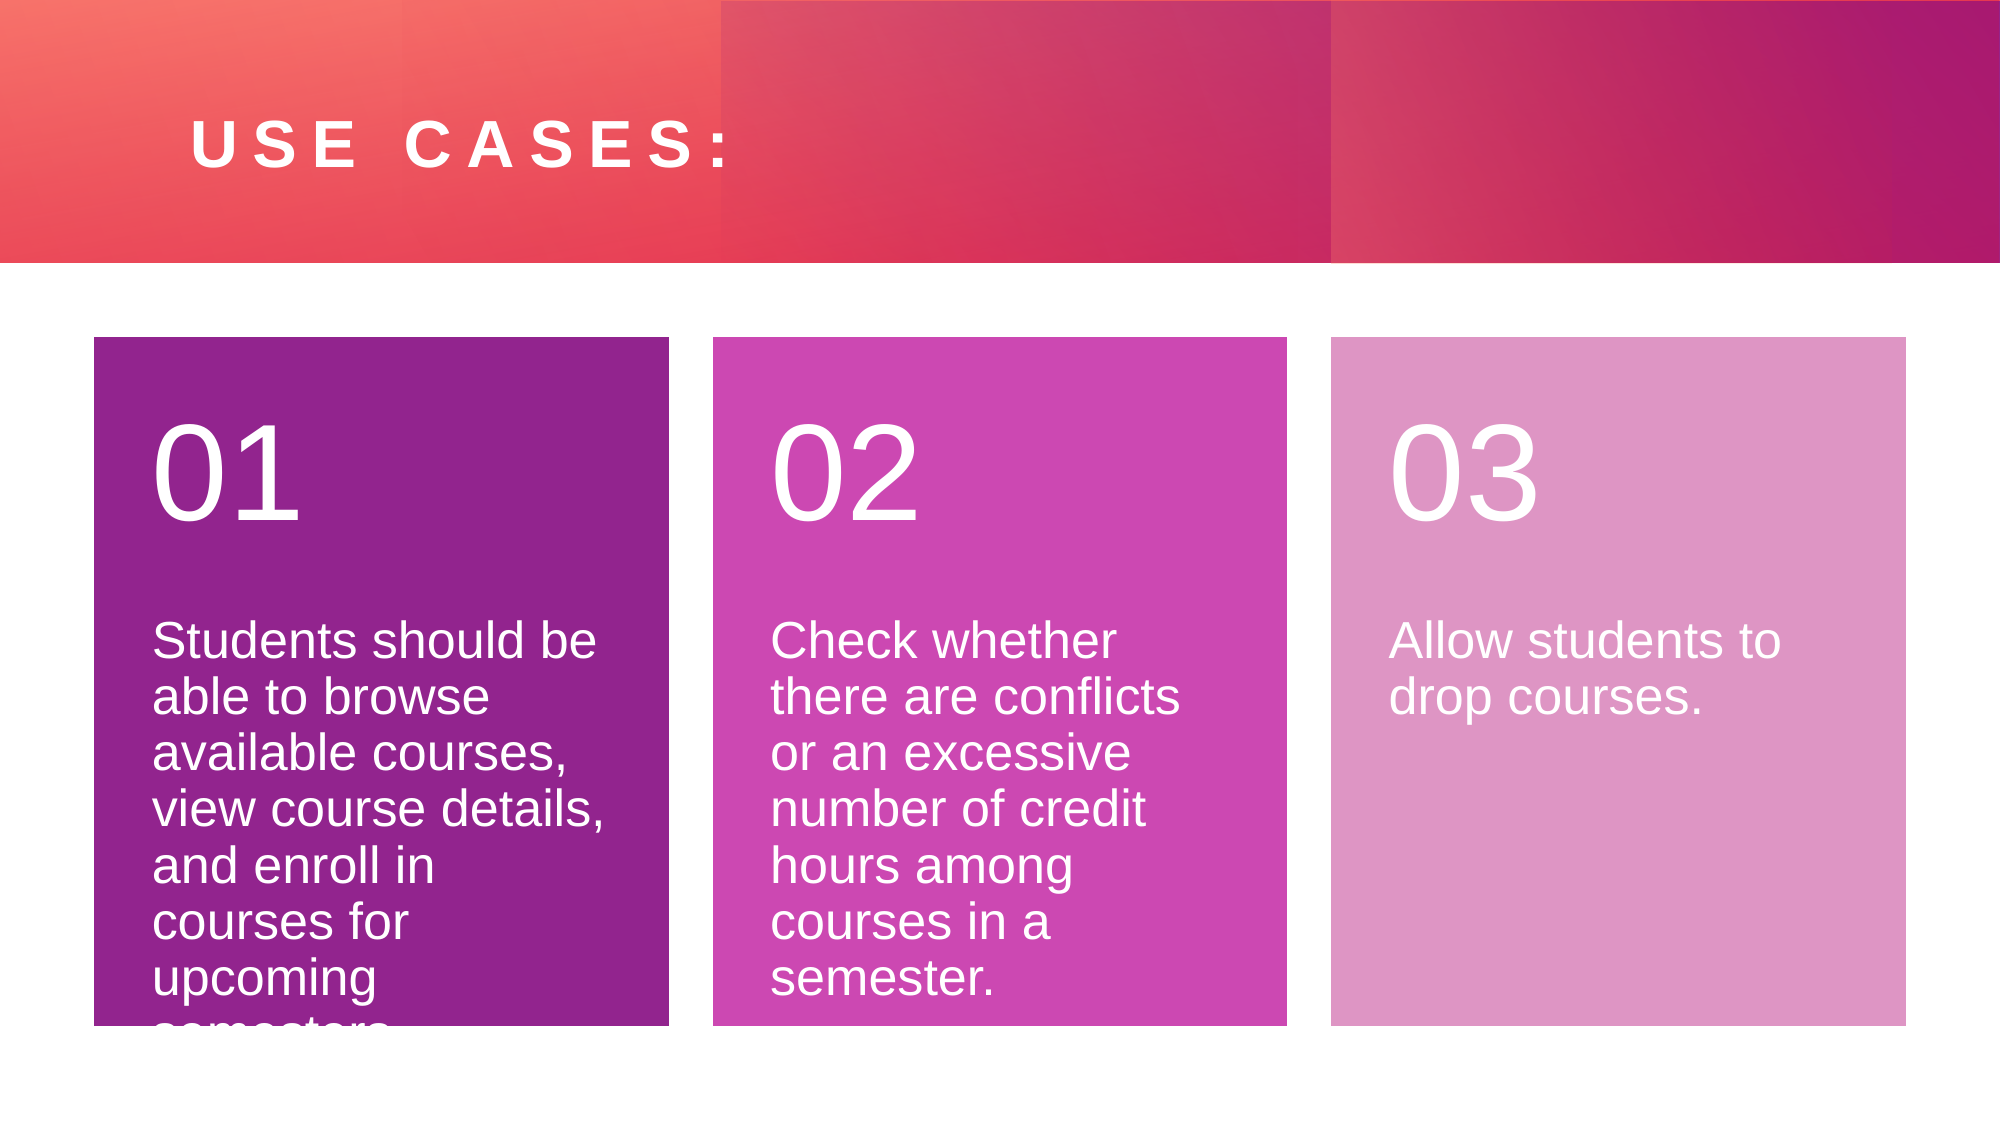

# USE Cases:
Students should be able to browse available courses, view course details, and enroll in courses for upcoming semesters.
01
Check whether there are conflicts or an excessive number of credit hours among courses in a semester.
02
Allow students to drop courses.
03